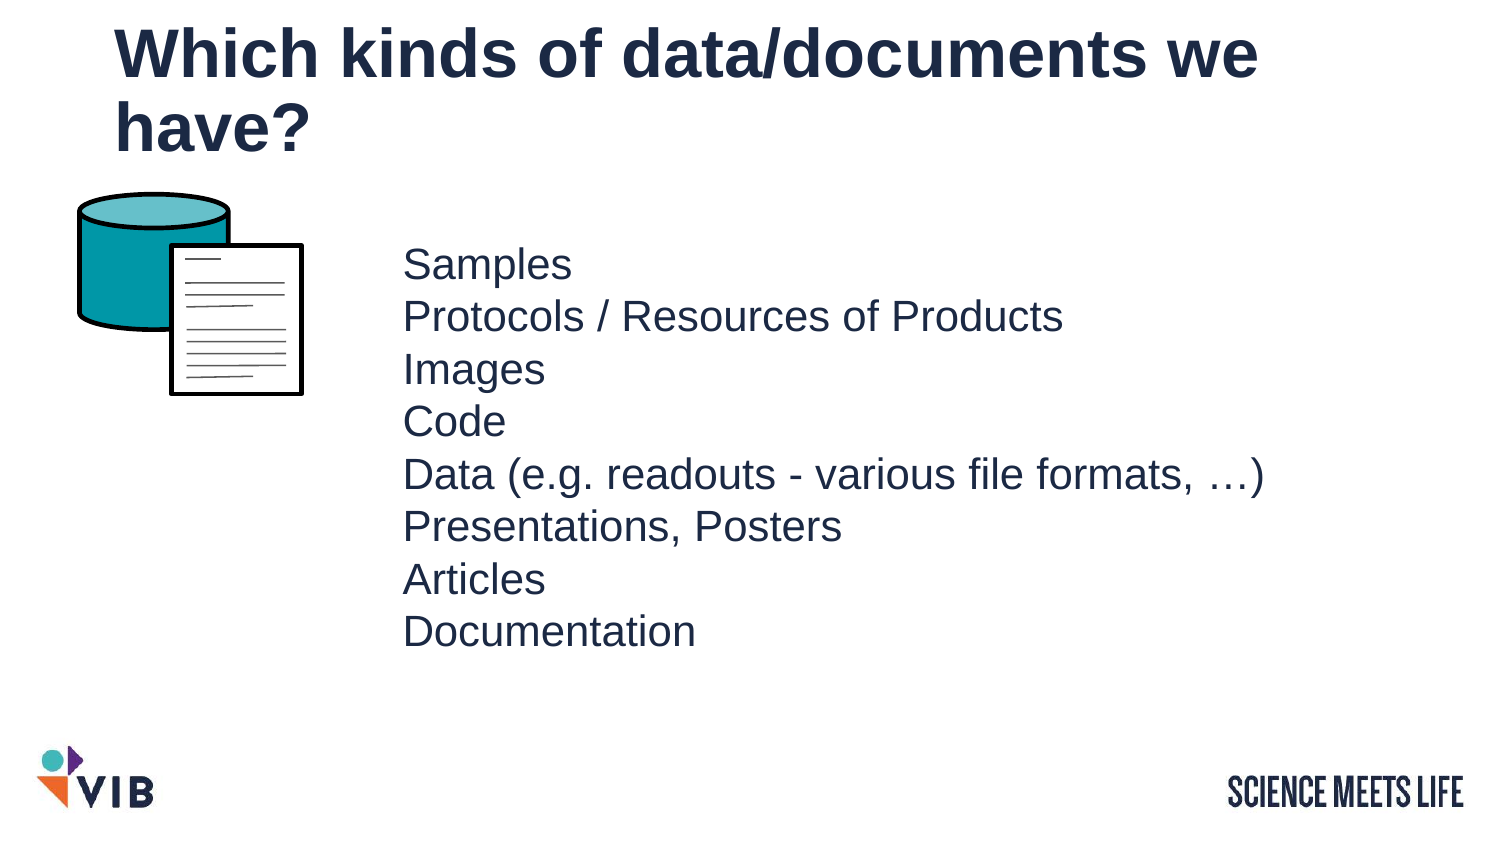

# Which kinds of data/documents we have?

Samples
Protocols / Resources of Products
Images
Code
Data (e.g. readouts - various file formats, …)
Presentations, Posters
Articles
Documentation